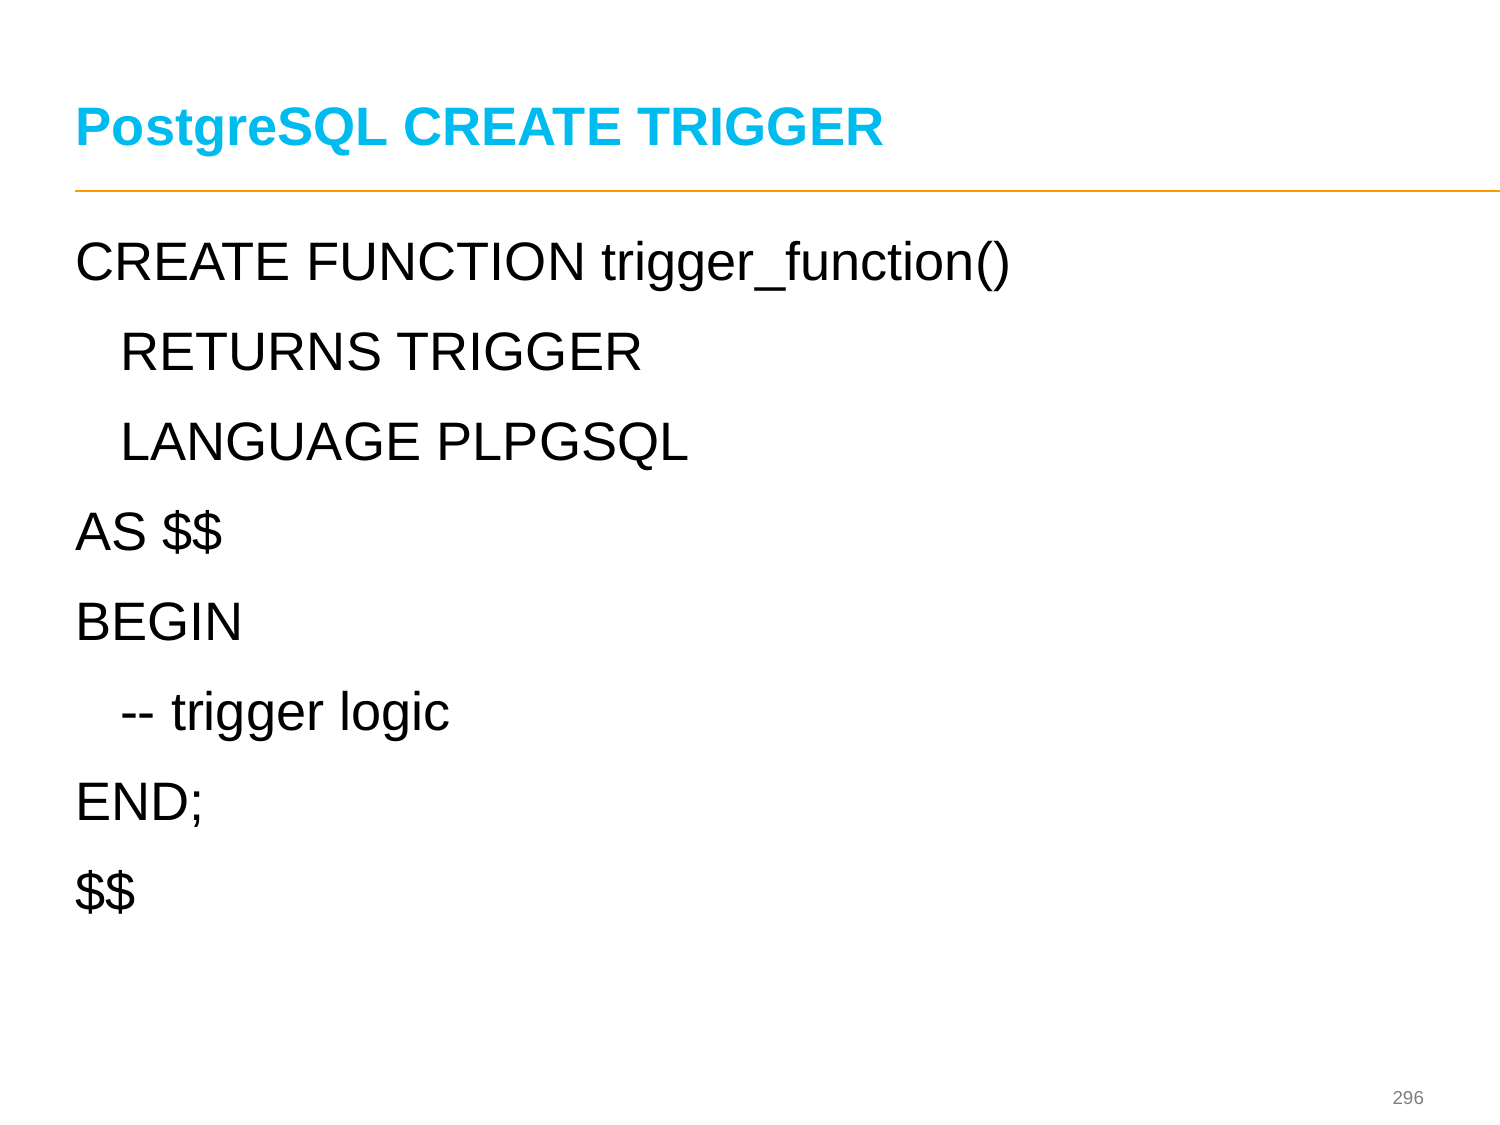

# PostgreSQL CREATE TRIGGER
CREATE FUNCTION trigger_function()
   RETURNS TRIGGER
   LANGUAGE PLPGSQL
AS $$
BEGIN
   -- trigger logic
END;
$$